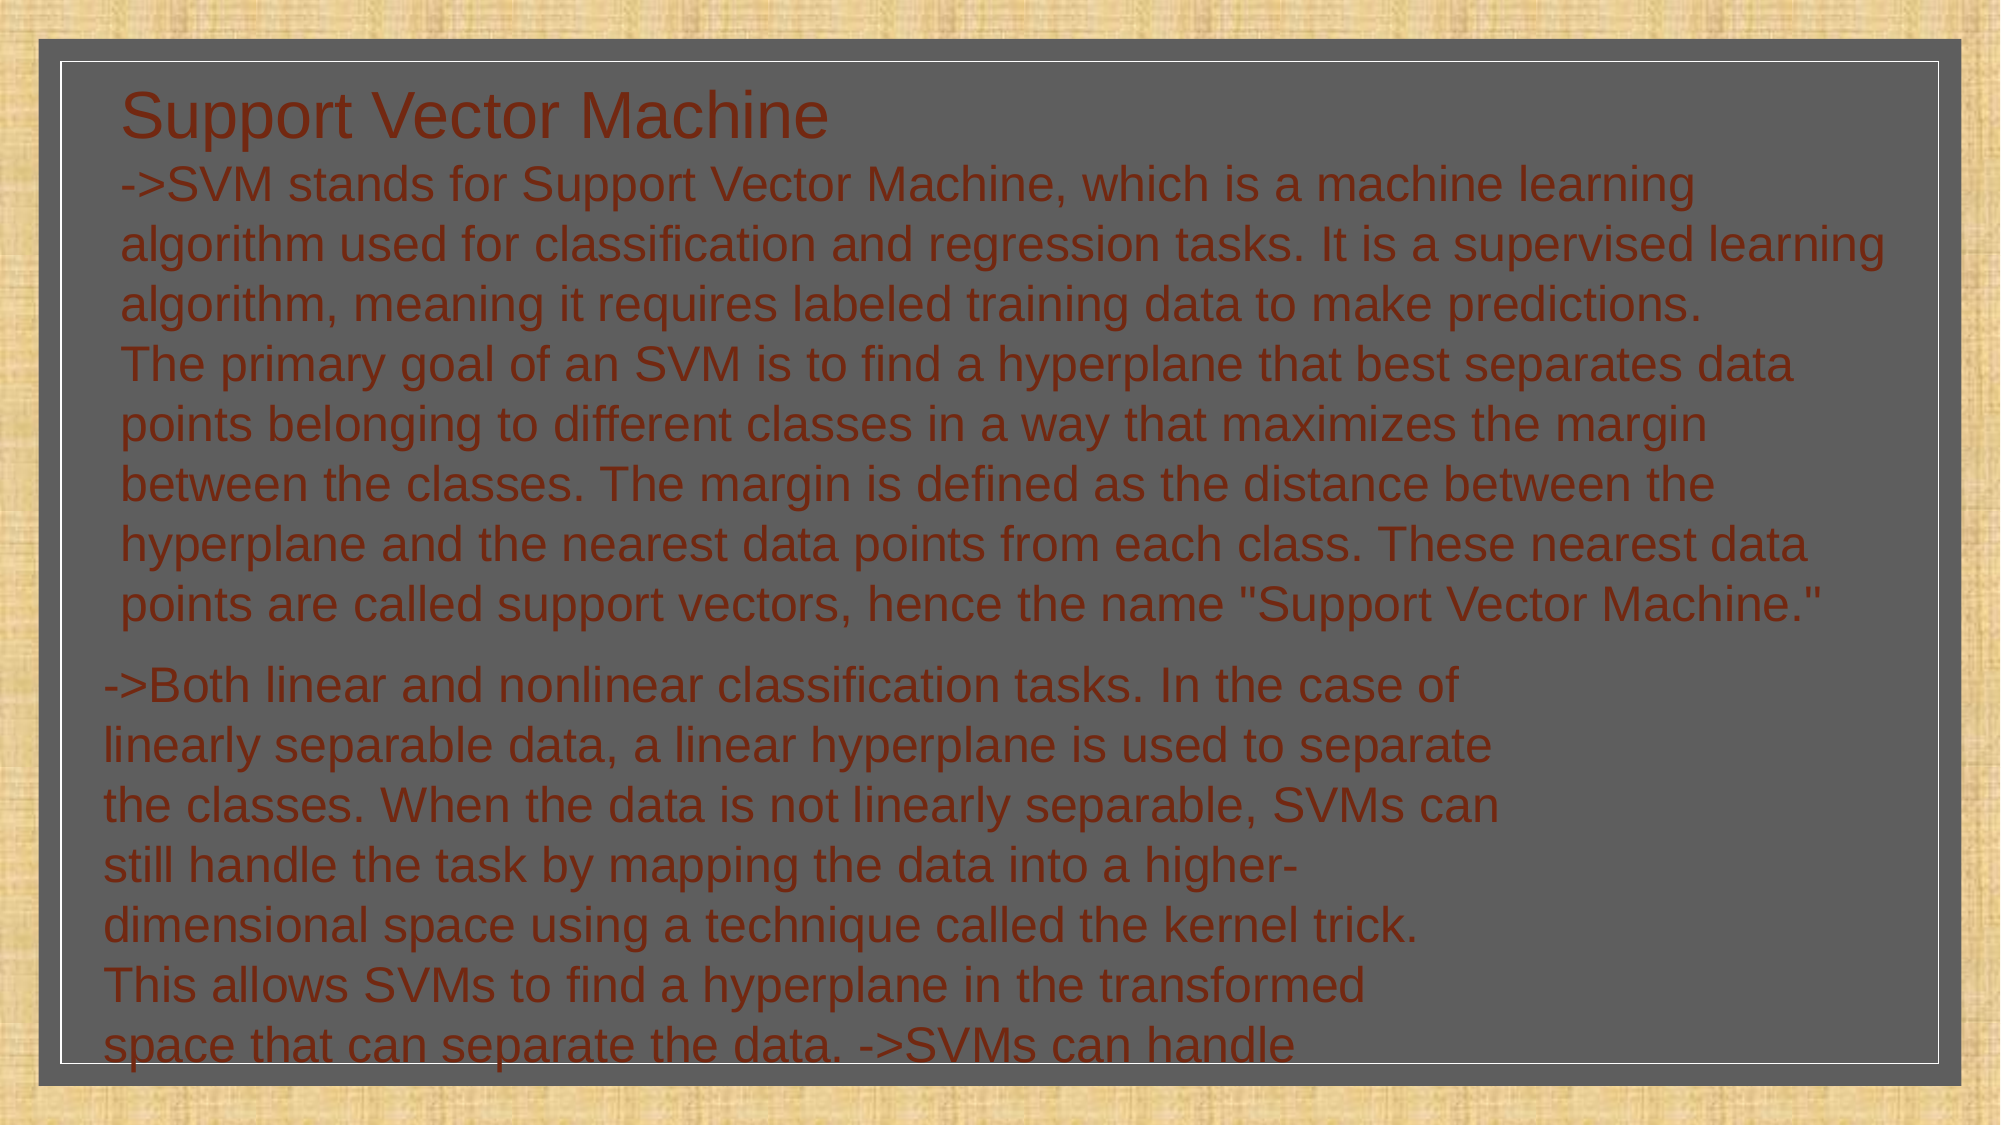

Support Vector Machine
->SVM stands for Support Vector Machine, which is a machine learning algorithm used for classification and regression tasks. It is a supervised learning algorithm, meaning it requires labeled training data to make predictions.
The primary goal of an SVM is to find a hyperplane that best separates data points belonging to different classes in a way that maximizes the margin between the classes. The margin is defined as the distance between the hyperplane and the nearest data points from each class. These nearest data points are called support vectors, hence the name "Support Vector Machine."
->Both linear and nonlinear classification tasks. In the case of linearly separable data, a linear hyperplane is used to separate the classes. When the data is not linearly separable, SVMs can still handle the task by mapping the data into a higher-dimensional space using a technique called the kernel trick. This allows SVMs to find a hyperplane in the transformed space that can separate the data. ->SVMs can handle